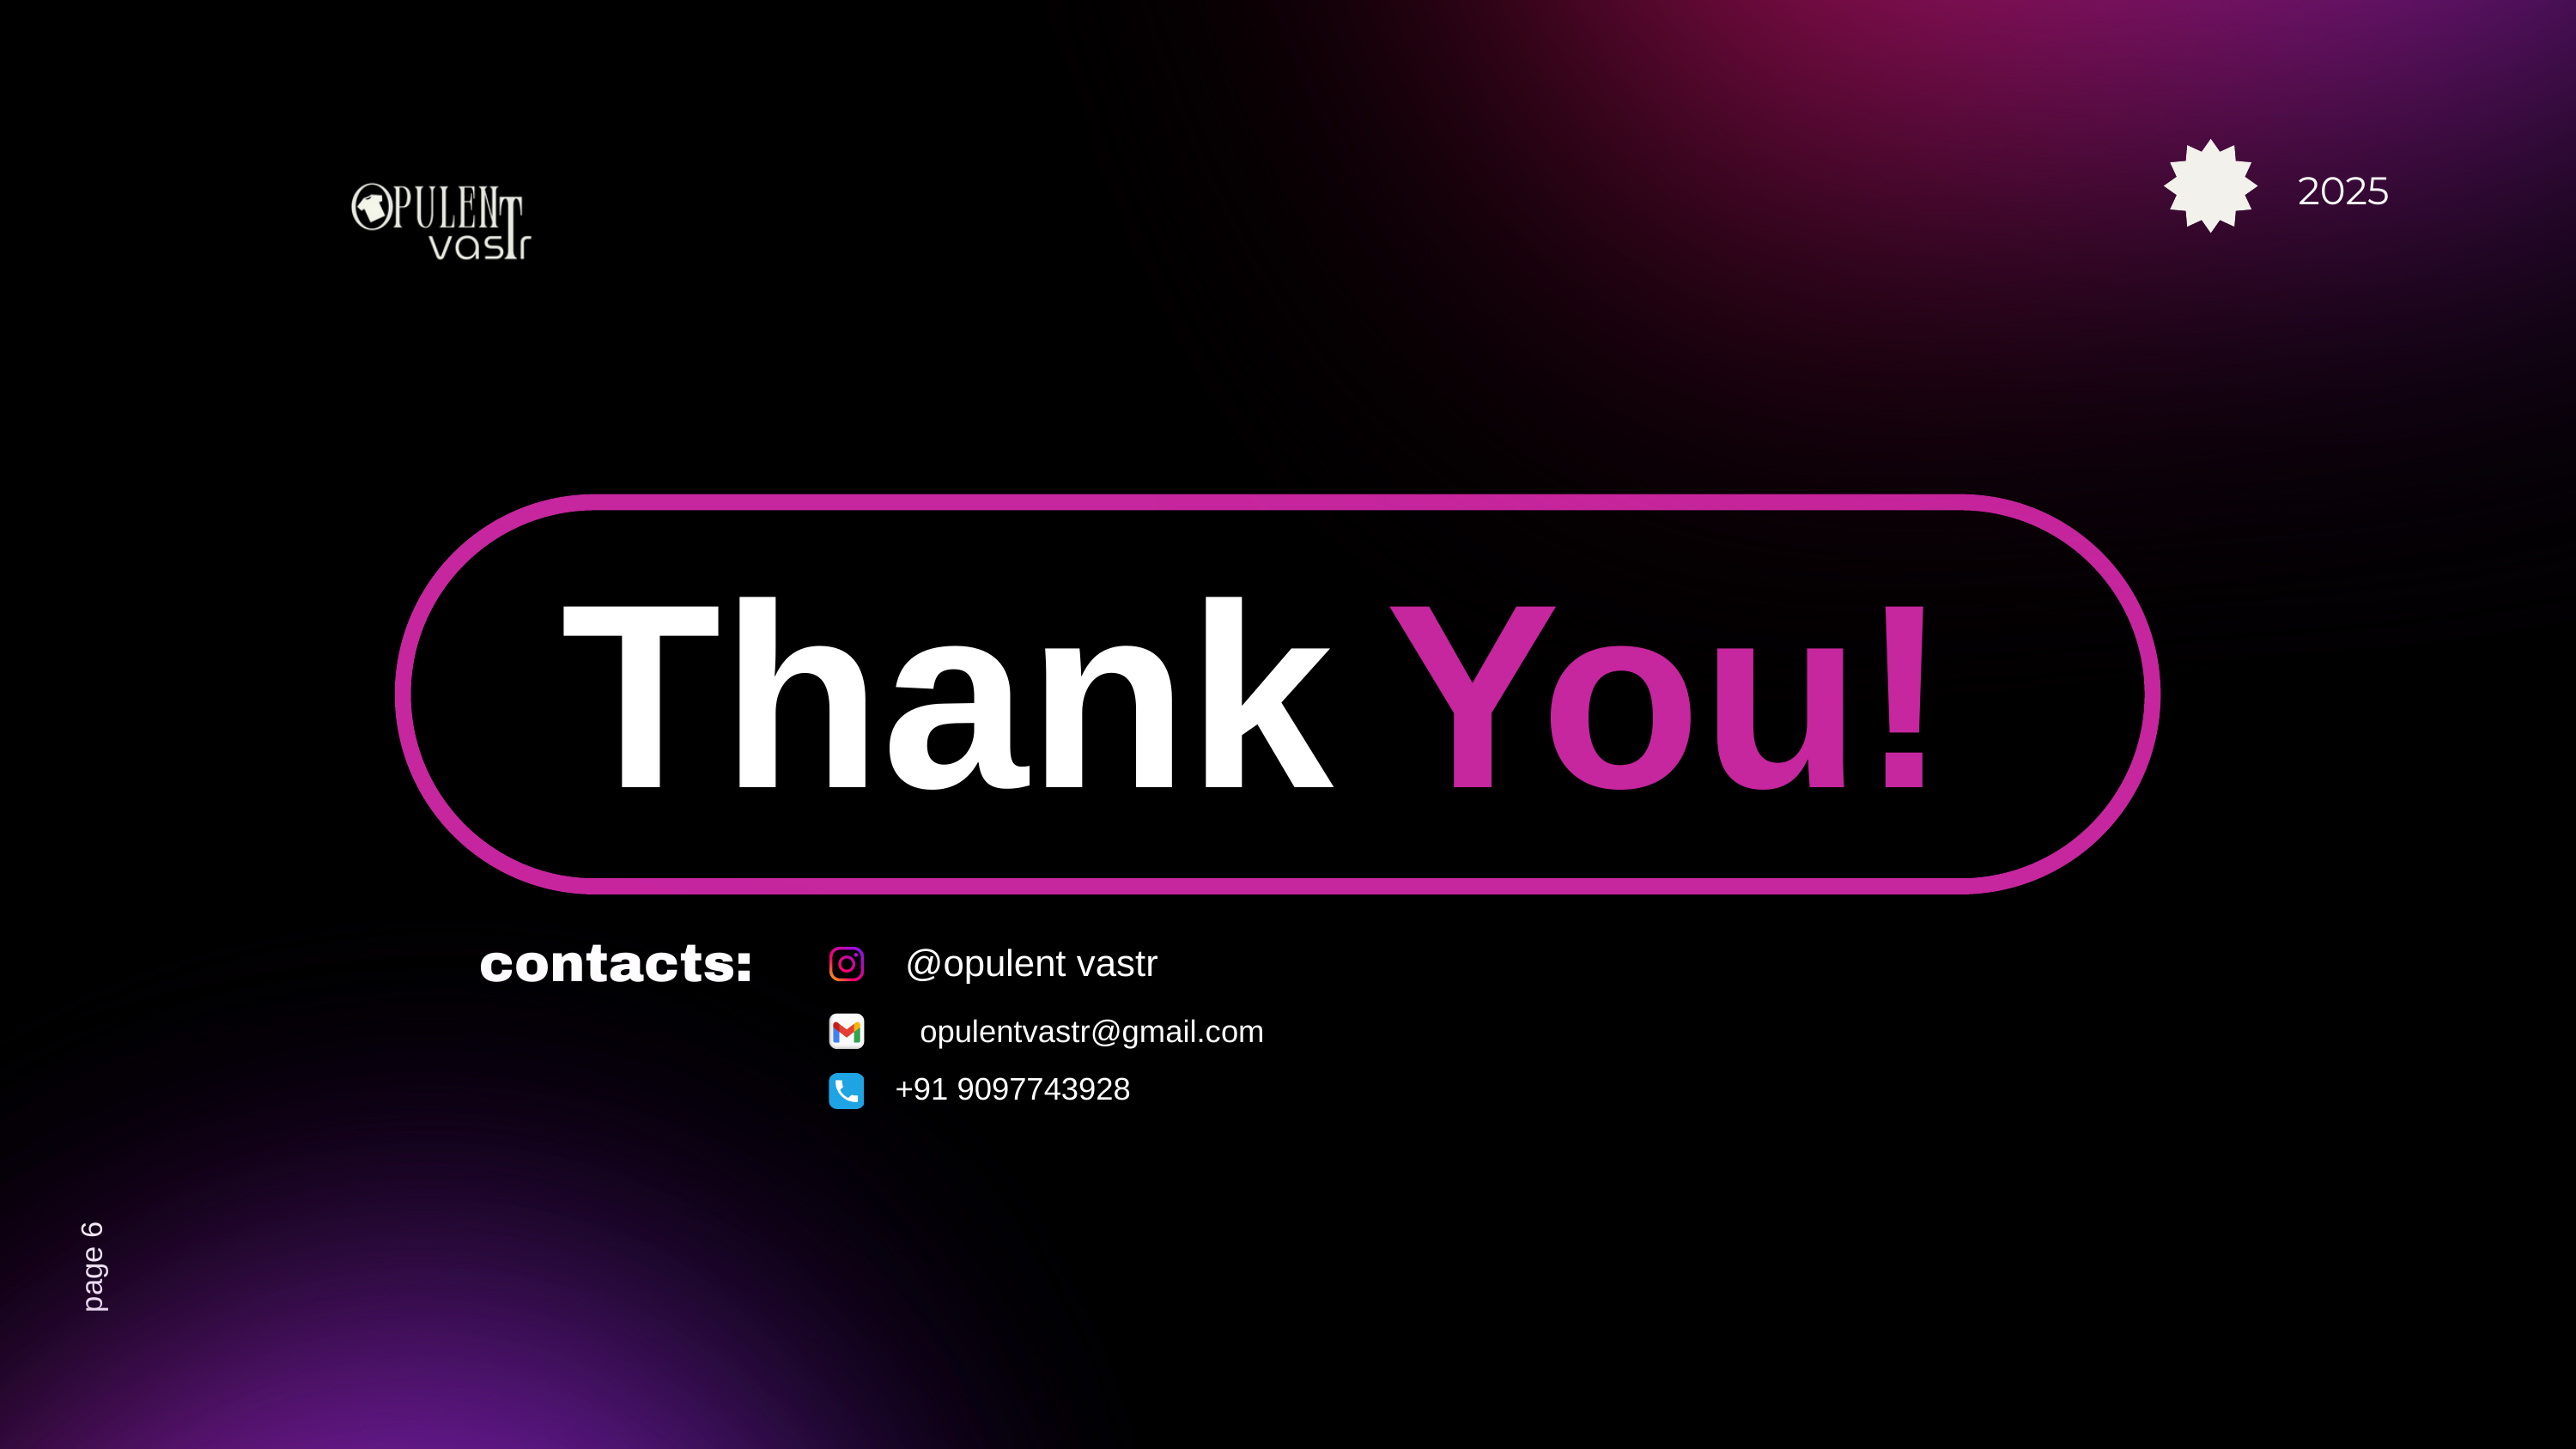

2025

Thank
You!

contacts:
@opulent vastr

opulentvastr@gmail.com

+91 9097743928
page 6